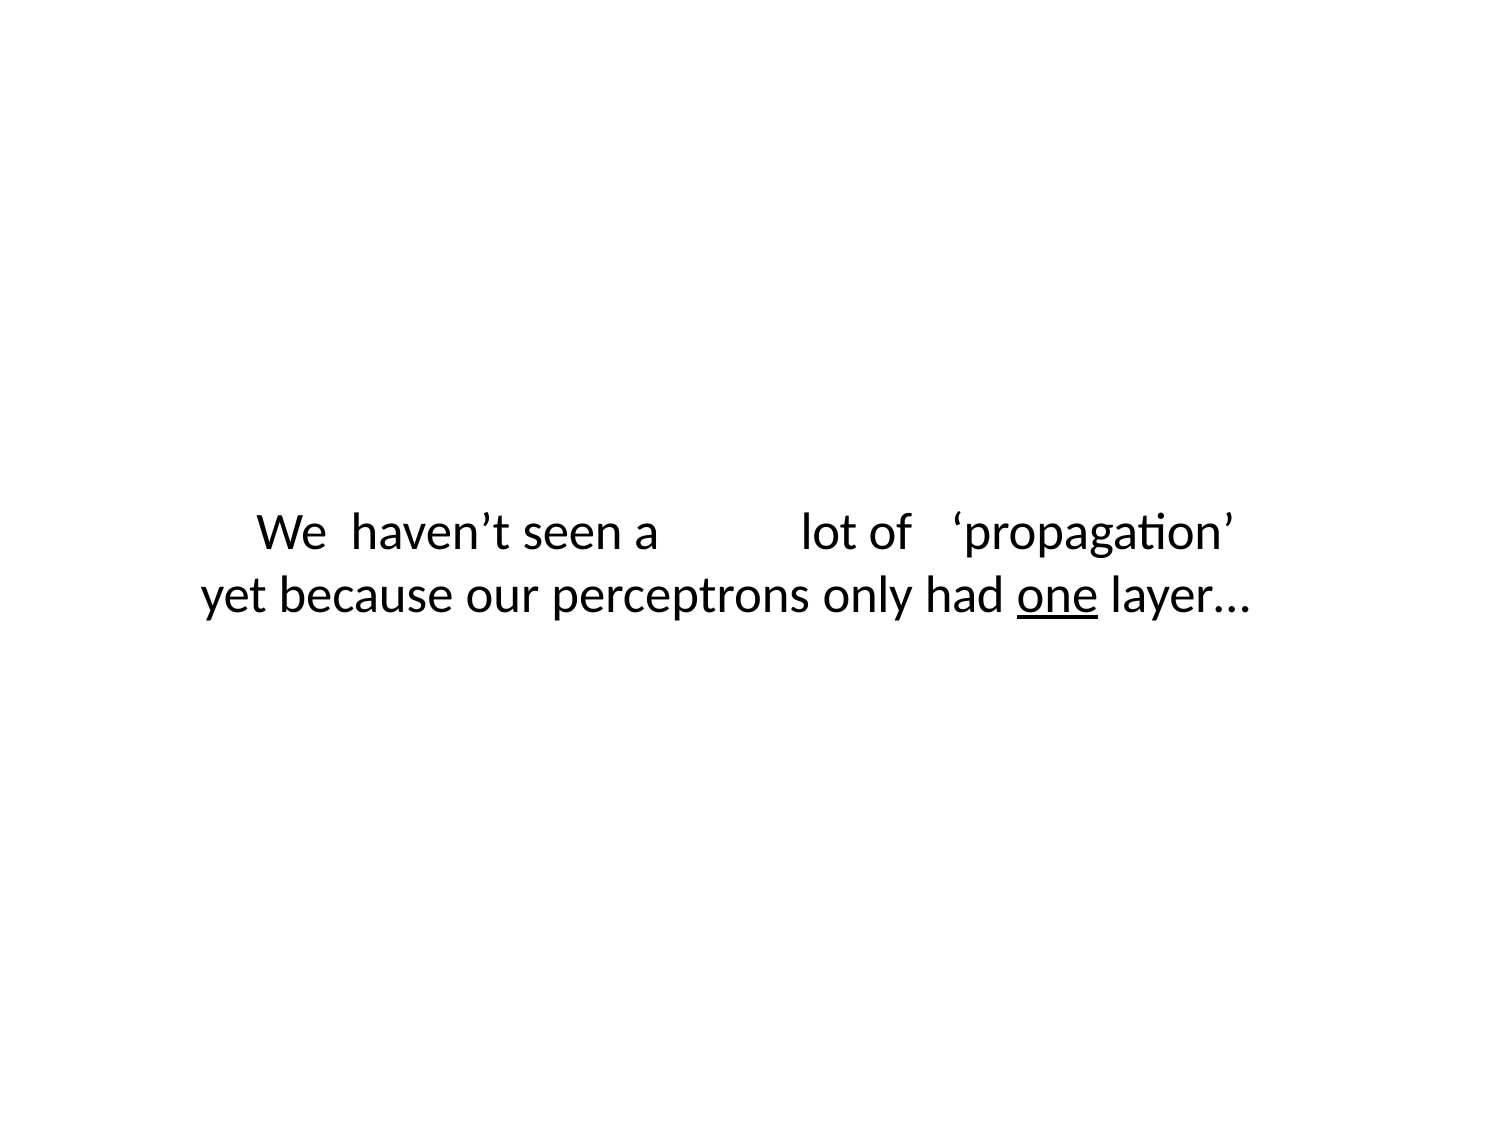

# We	haven’t seen a	lot of	‘propagation’ yet because our perceptrons only had one layer…